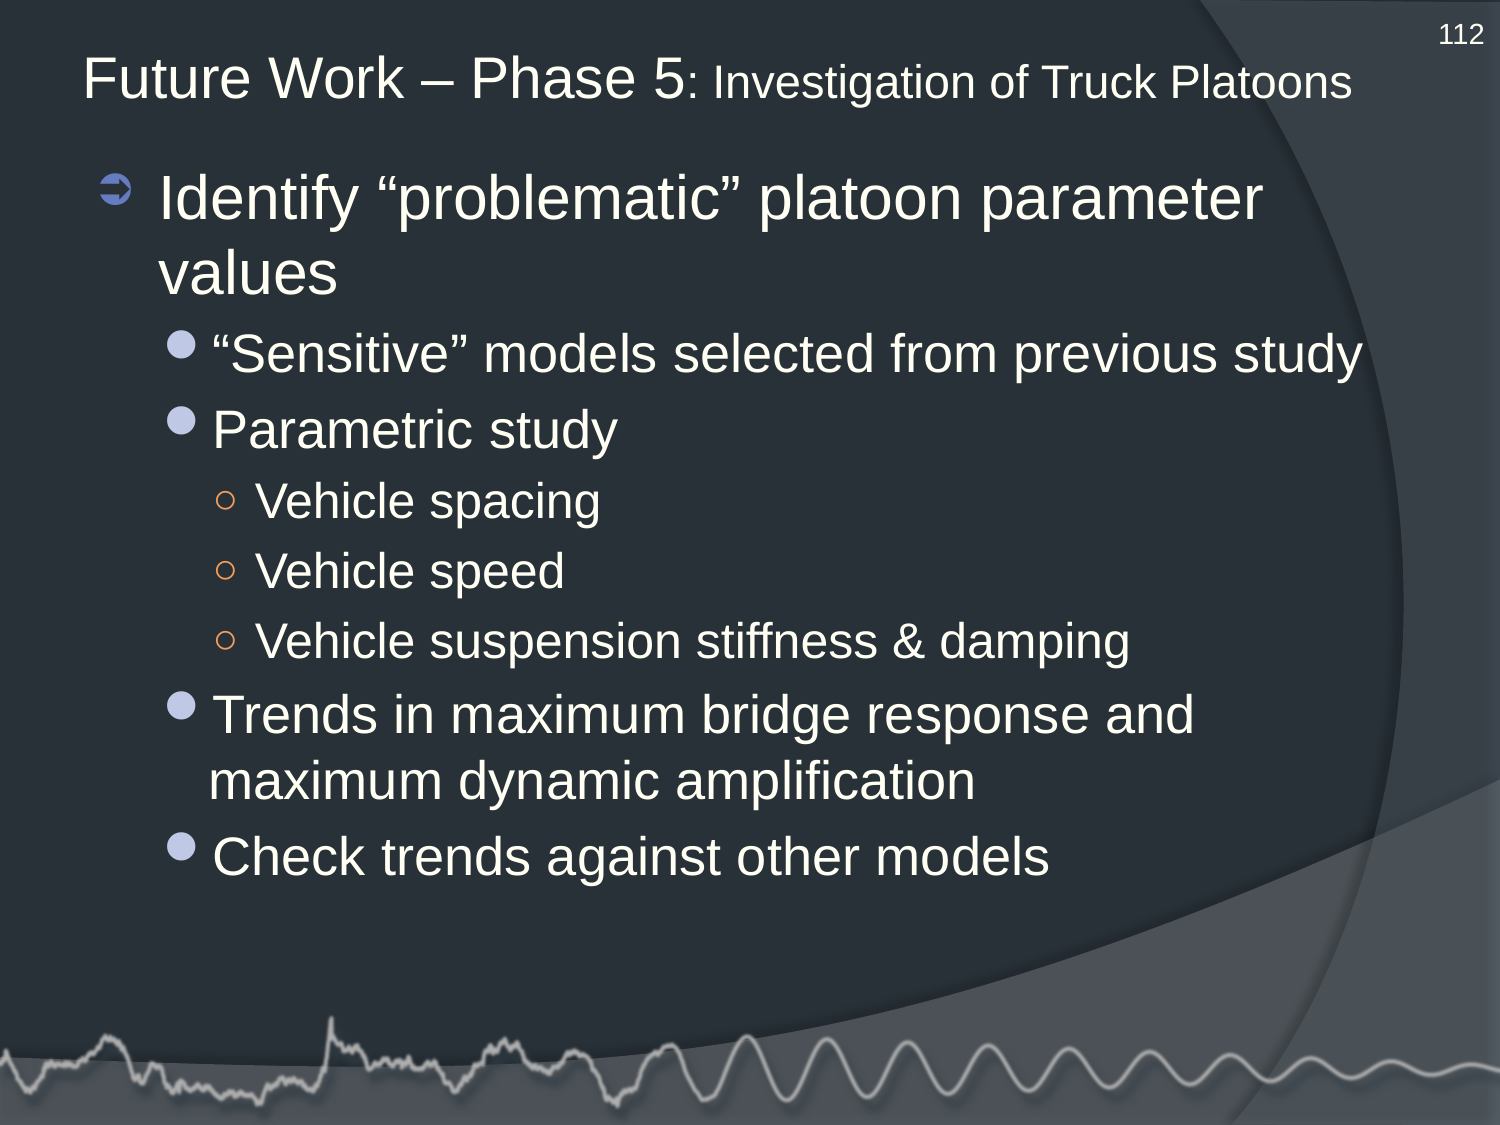

112
# Future Work – Phase 5: Investigation of Truck Platoons
Identify “problematic” platoon parameter values
“Sensitive” models selected from previous study
Parametric study
Vehicle spacing
Vehicle speed
Vehicle suspension stiffness & damping
Trends in maximum bridge response and maximum dynamic amplification
Check trends against other models